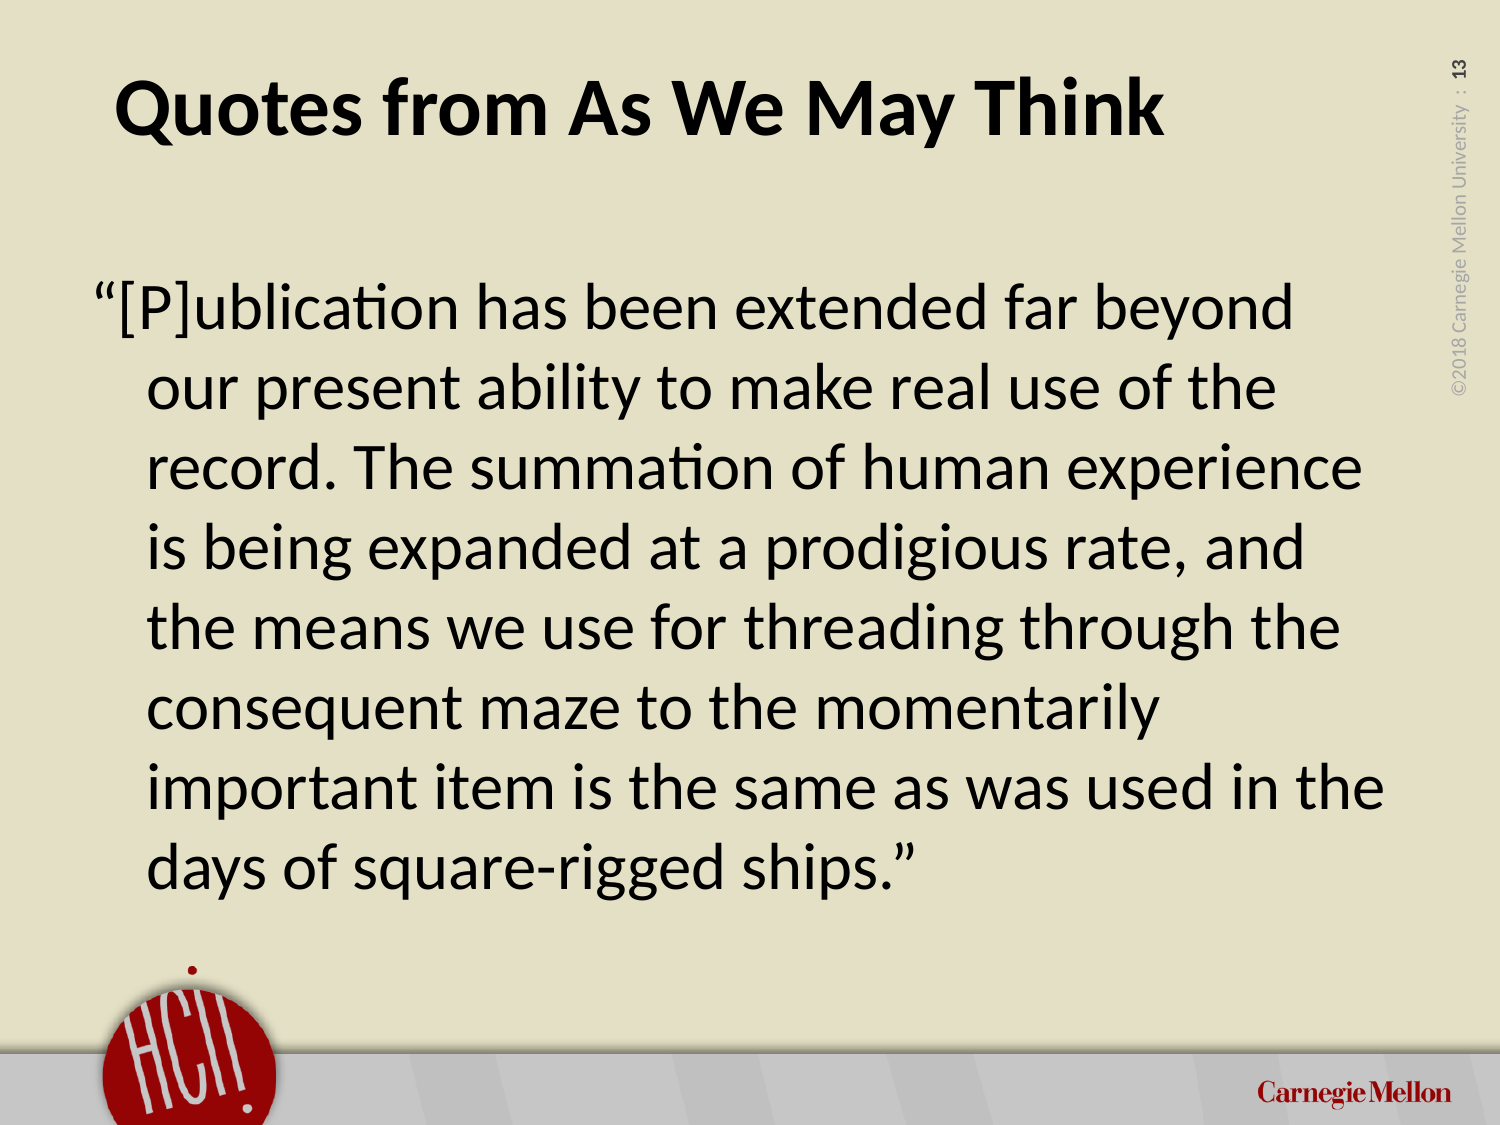

# Quotes from As We May Think
“[P]ublication has been extended far beyond our present ability to make real use of the record. The summation of human experience is being expanded at a prodigious rate, and the means we use for threading through the consequent maze to the momentarily important item is the same as was used in the days of square-rigged ships.”